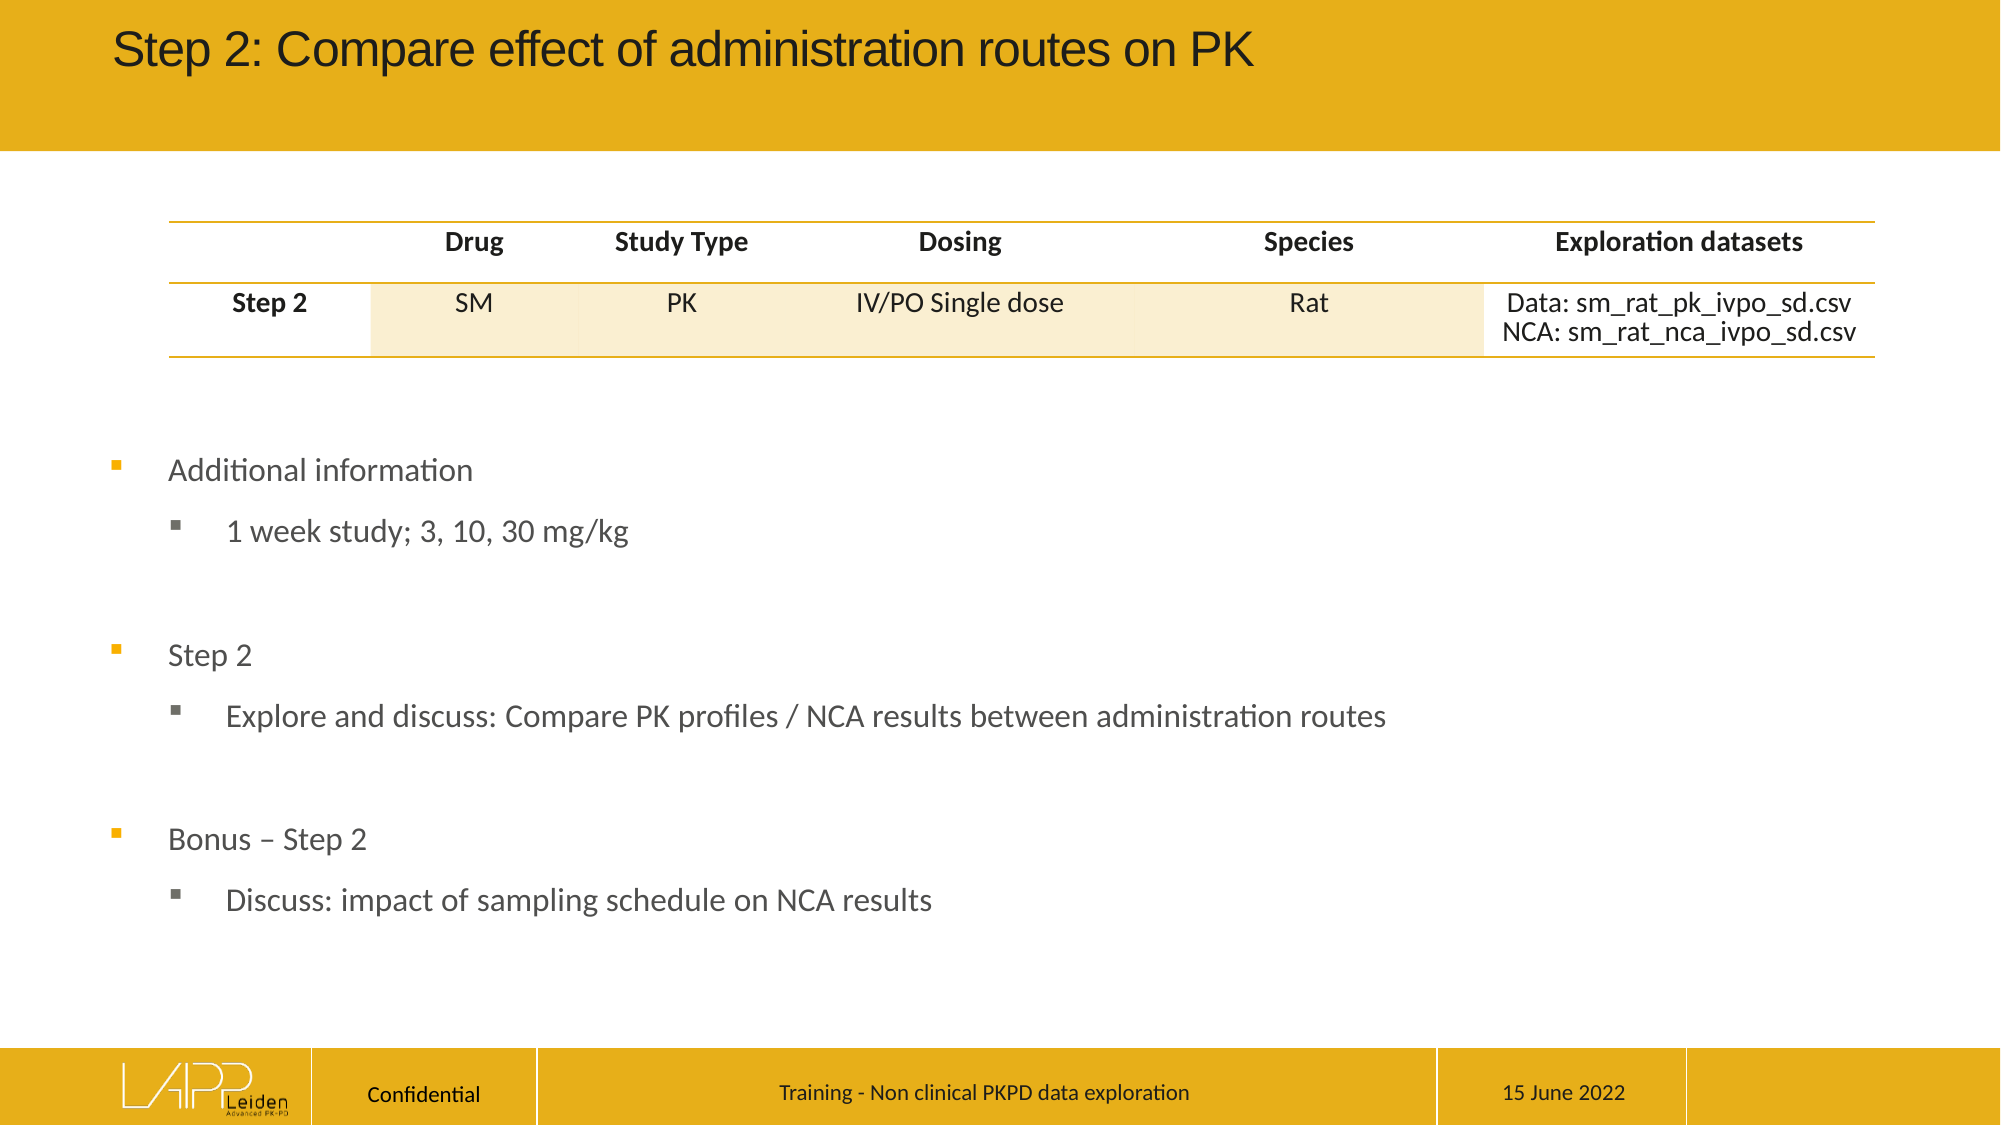

# Step 2: Compare effect of administration routes on PK

Additional information
1 week study; 3, 10, 30 mg/kg

Step 2
Explore and discuss: Compare PK profiles / NCA results between administration routes

Bonus – Step 2
Discuss: impact of sampling schedule on NCA results

|  | Drug | Study Type | Dosing | Species | Exploration datasets |
| --- | --- | --- | --- | --- | --- |
| Step 2 | SM | PK | IV/PO Single dose | Rat | Data: sm\_rat\_pk\_ivpo\_sd.csv NCA: sm\_rat\_nca\_ivpo\_sd.csv |
15 June 2022
Training - Non clinical PKPD data exploration